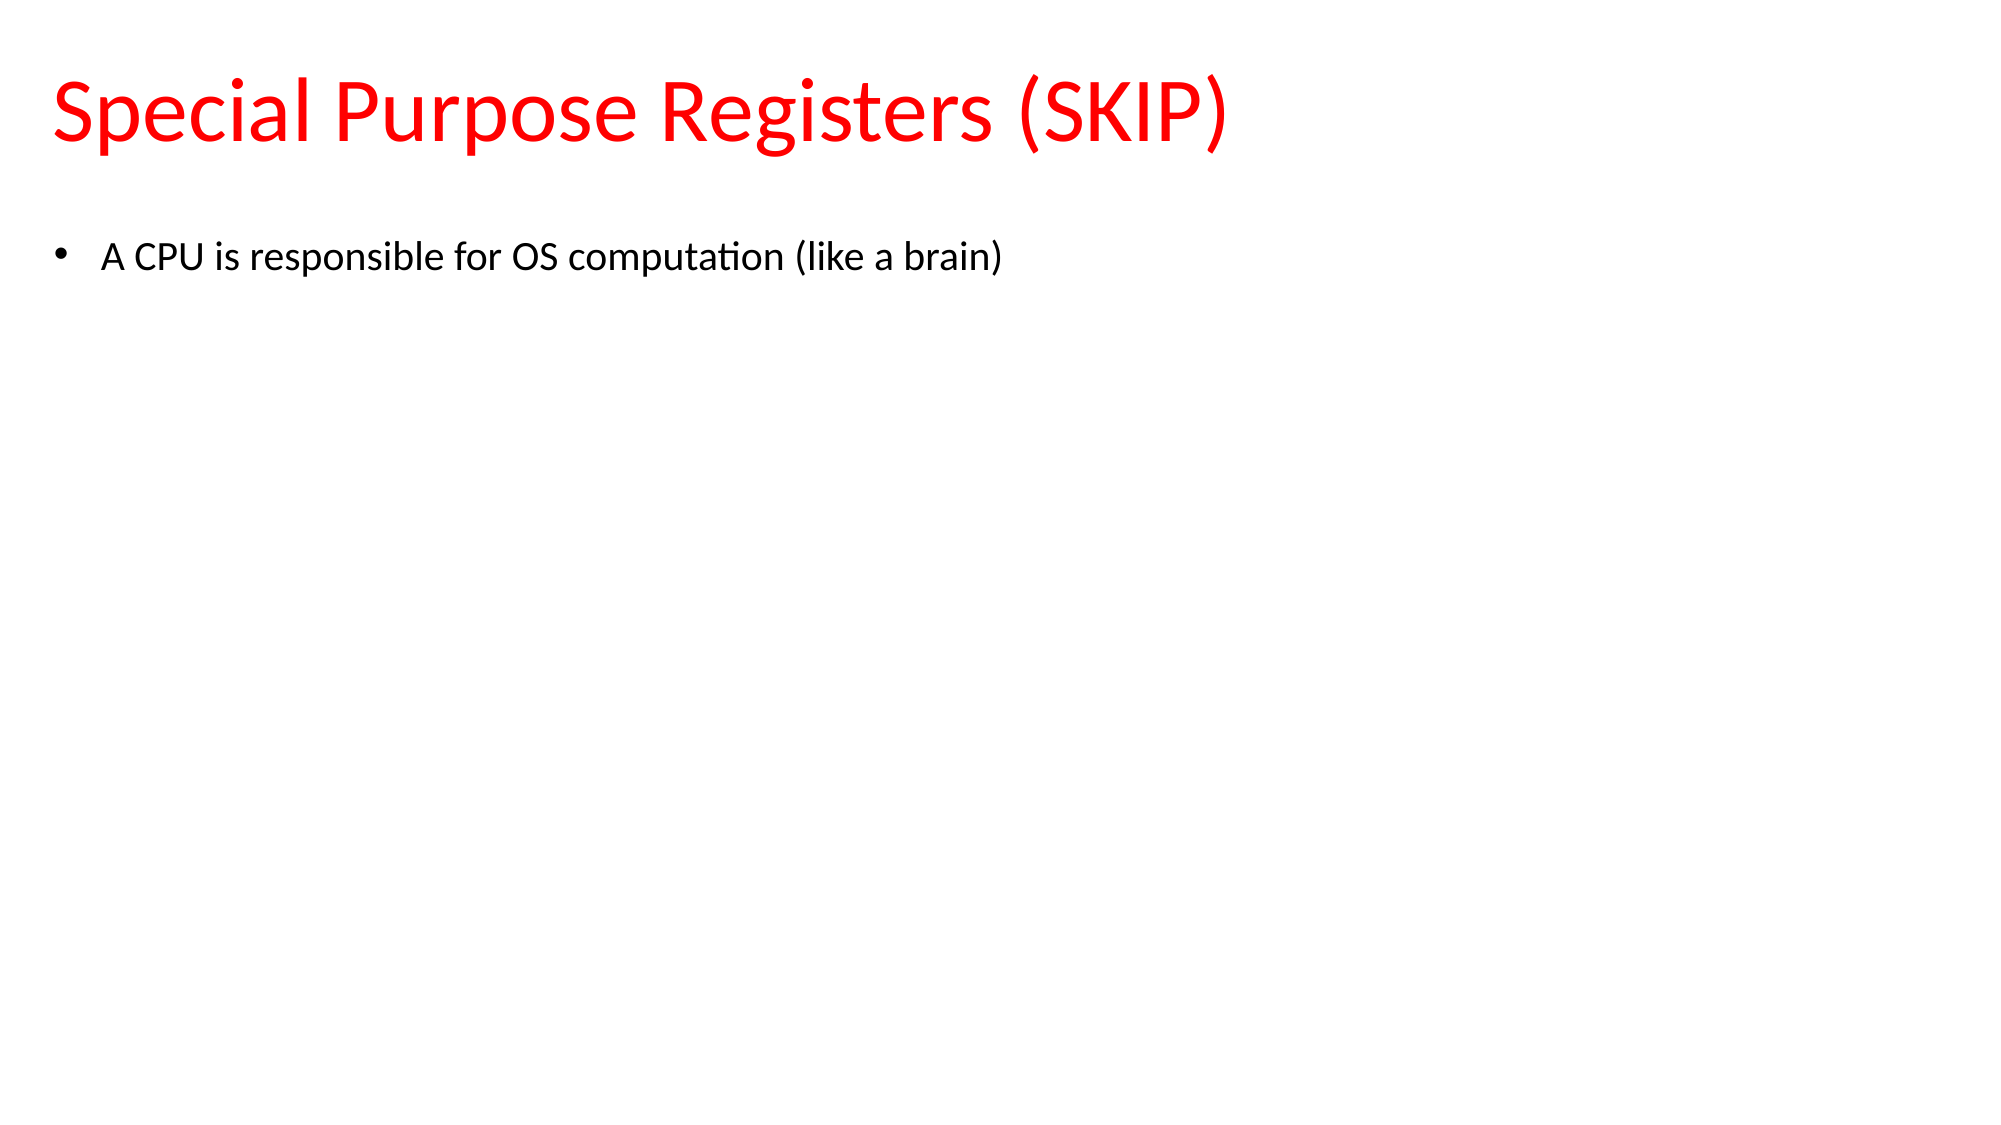

# Special Purpose Registers (SKIP)
A CPU is responsible for OS computation (like a brain)